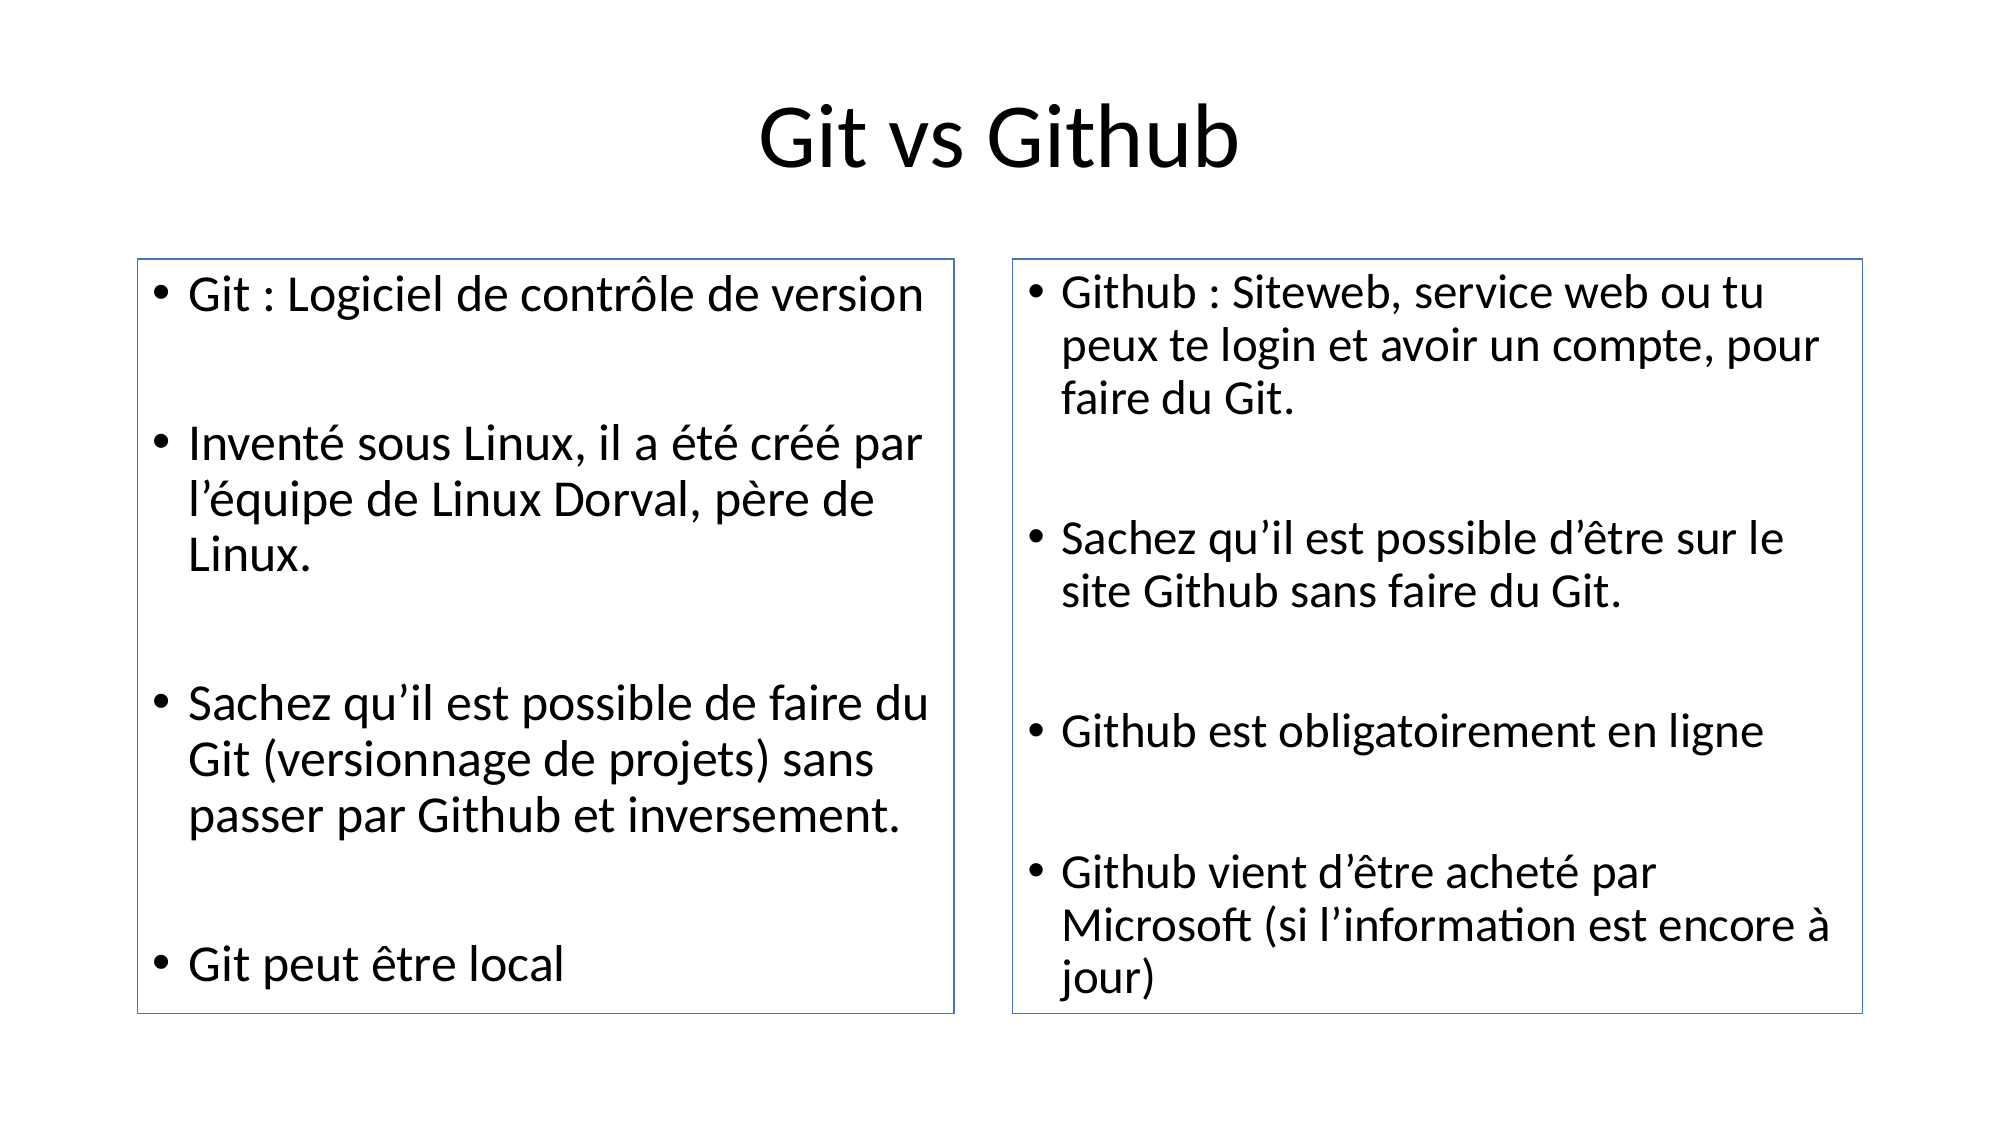

# Git vs Github
Git : Logiciel de contrôle de version

Inventé sous Linux, il a été créé par l’équipe de Linux Dorval, père de Linux.

Sachez qu’il est possible de faire du Git (versionnage de projets) sans passer par Github et inversement.

Git peut être local
Github : Siteweb, service web ou tu peux te login et avoir un compte, pour faire du Git.

Sachez qu’il est possible d’être sur le site Github sans faire du Git.

Github est obligatoirement en ligne

Github vient d’être acheté par Microsoft (si l’information est encore à jour)